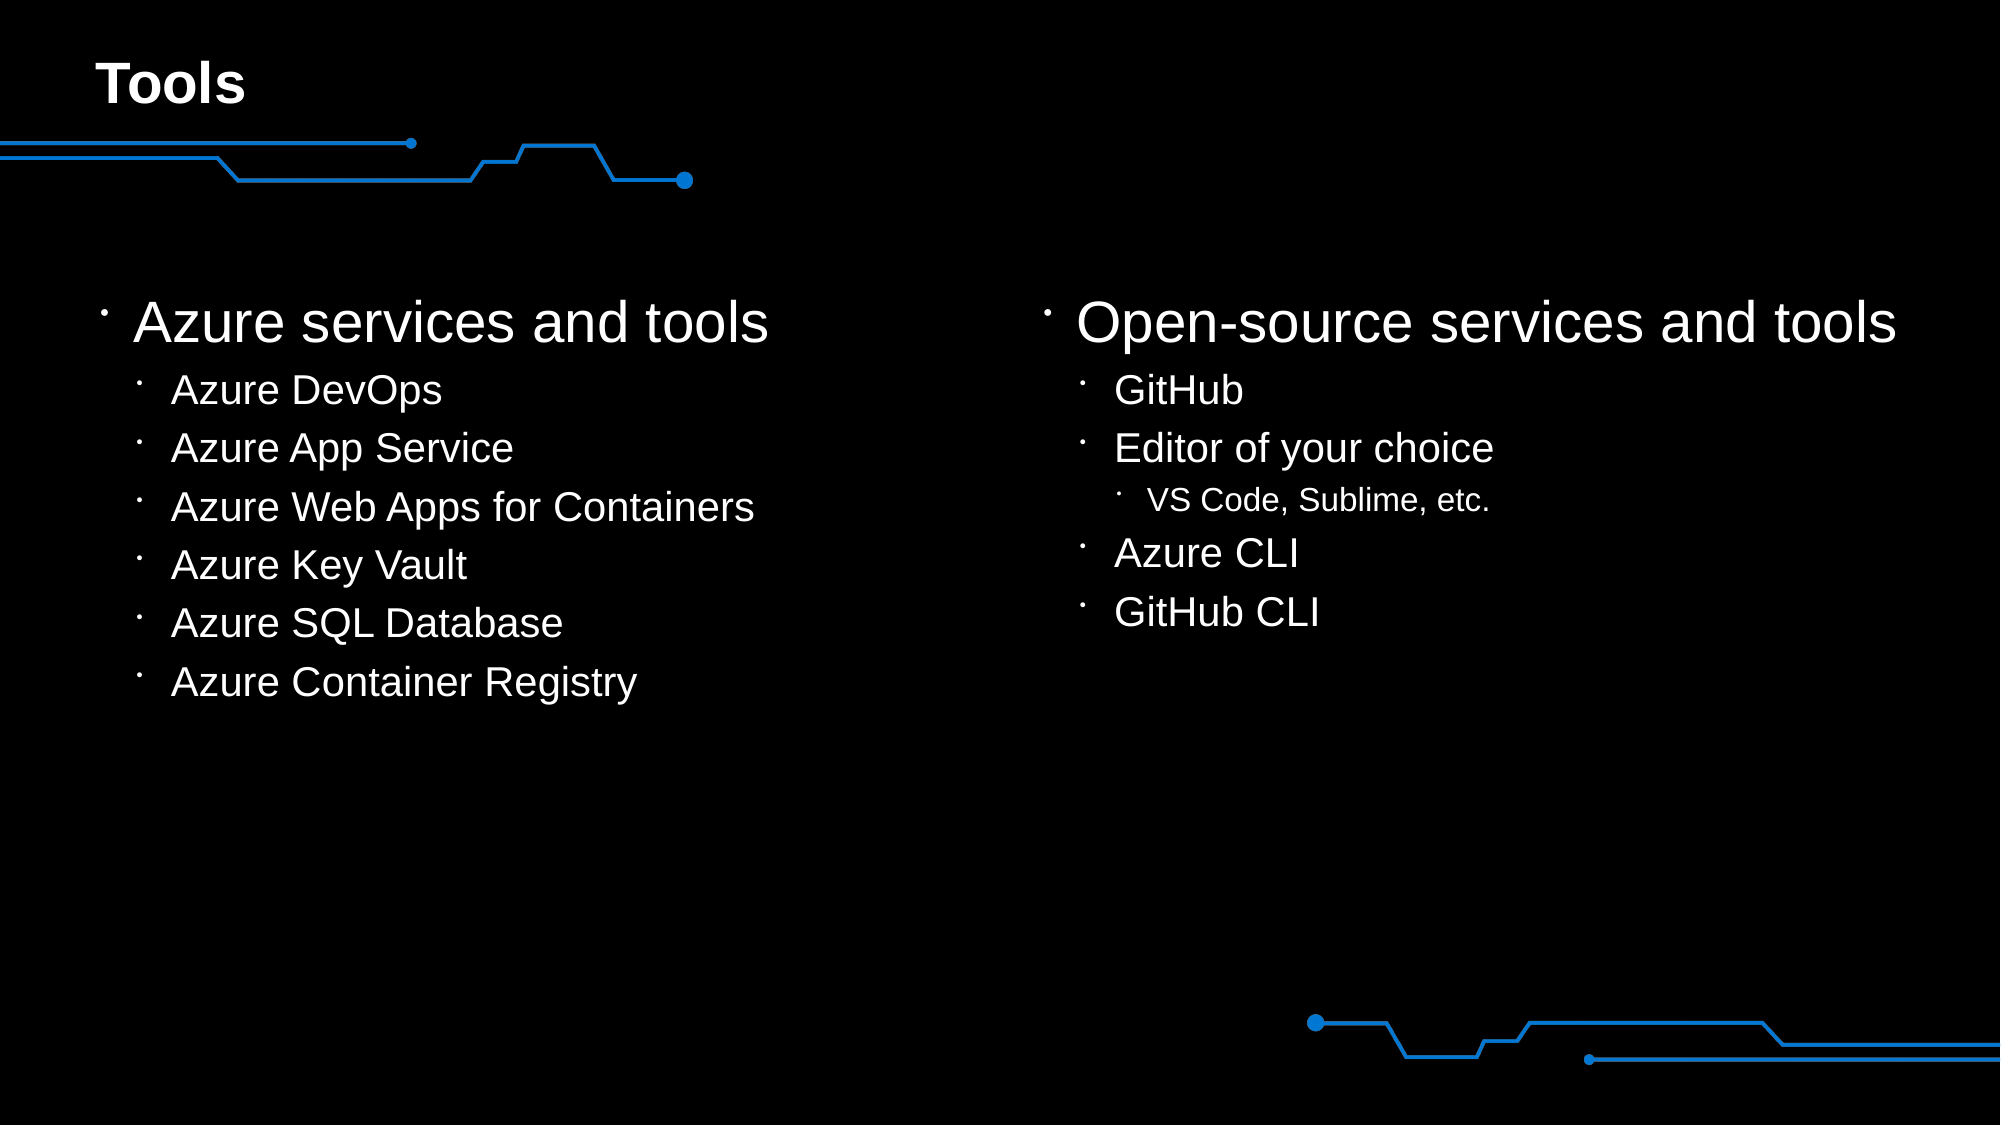

# Tools
Azure services and tools
Azure DevOps
Azure App Service
Azure Web Apps for Containers
Azure Key Vault
Azure SQL Database
Azure Container Registry
Open-source services and tools
GitHub
Editor of your choice
VS Code, Sublime, etc.
Azure CLI
GitHub CLI